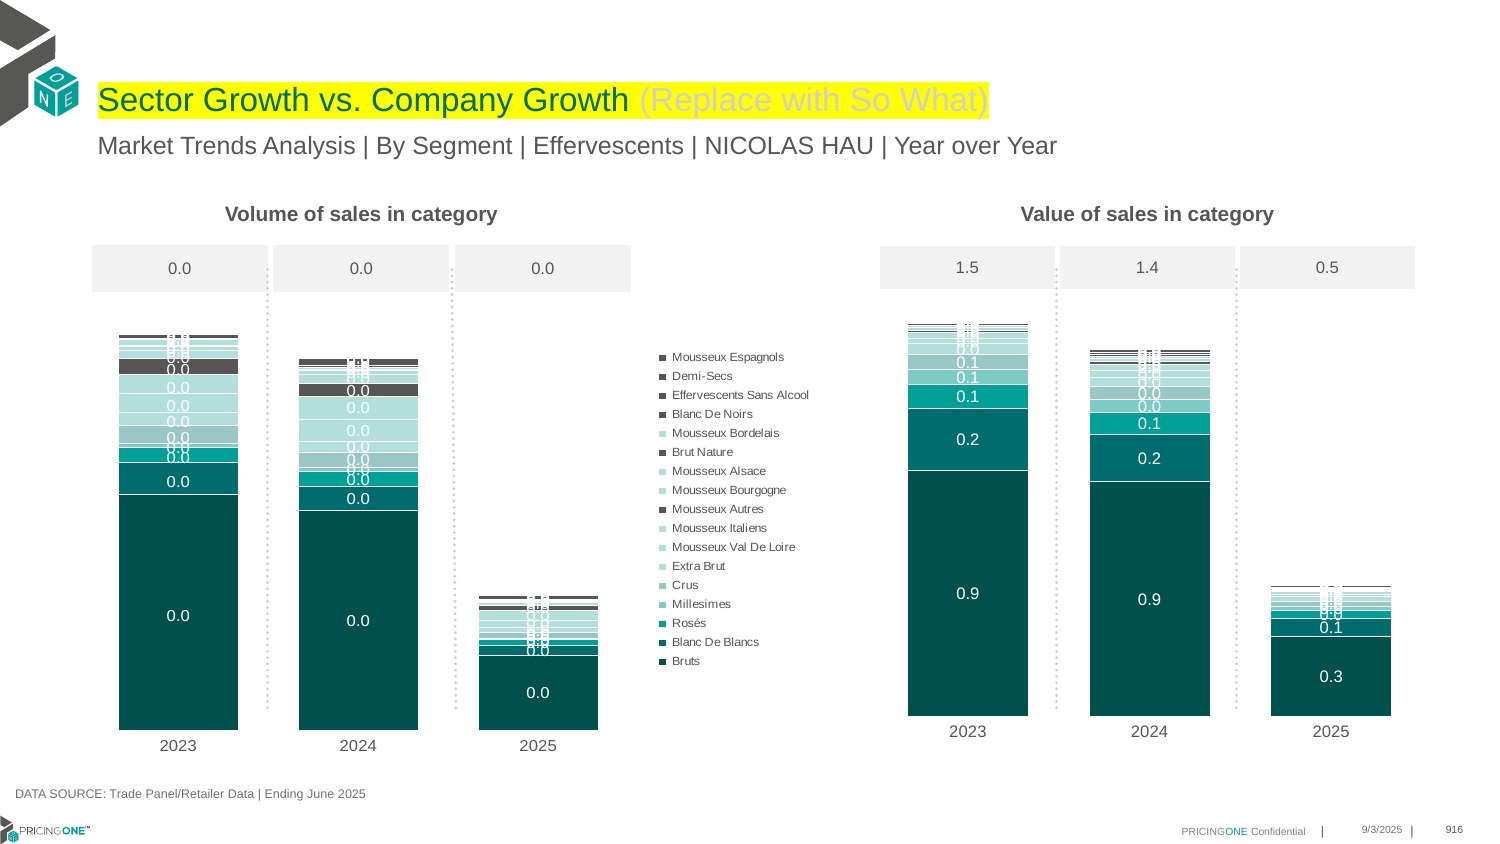

# Sector Growth vs. Company Growth (Replace with So What)
Market Trends Analysis | By Segment | Effervescents | NICOLAS HAU | Year over Year
| Value of sales in category |  |  |
| --- | --- | --- |
| 1.5 | 1.4 | 0.5 |
| Volume of sales in category |  |  |
| --- | --- | --- |
| 0.0 | 0.0 | 0.0 |

### Chart

| Category | Bruts | Blanc De Blancs | Rosés | Millesimes | Crus | Extra Brut | Mousseux Val De Loire | Mousseux Italiens | Mousseux Autres | Mousseux Bourgogne | Mousseux Alsace | Brut Nature | Mousseux Bordelais | Blanc De Noirs | Effervescents Sans Alcool | Demi-Secs | Mousseux Espagnols |
|---|---|---|---|---|---|---|---|---|---|---|---|---|---|---|---|---|---|
| 2023 | 0.938174 | 0.23917 | 0.089193 | 0.056934 | 0.056507 | 0.042078 | 0.021052 | 0.020836 | 0.010825 | 0.010535 | 0.006815 | 0.006805 | 0.005831 | 0.004321 | 0.003689 | 0.002098 | 4.9e-05 |
| 2024 | 0.89529 | 0.179197 | 0.085192 | 0.048551 | 0.049992 | 0.036474 | 0.02703 | 0.022653 | 0.010388 | 0.01214 | 0.006859 | 0.006568 | 0.002234 | 0.007759 | 0.009418 | 0.003109 | 1.4e-05 |
| 2025 | 0.303804 | 0.068514 | 0.031068 | 0.016489 | 0.019176 | 0.016339 | 0.010291 | 0.009811 | 0.004248 | 0.004365 | 0.00193 | 0.003002 | 0.000618 | 0.001806 | 0.007003 | 0.001044 | 0.0 |

### Chart

| Category | Bruts | Blanc De Blancs | Rosés | Millesimes | Crus | Extra Brut | Mousseux Val De Loire | Mousseux Italiens | Mousseux Autres | Mousseux Bourgogne | Mousseux Alsace | Brut Nature | Mousseux Bordelais | Blanc De Noirs | Effervescents Sans Alcool | Demi-Secs | Mousseux Espagnols |
|---|---|---|---|---|---|---|---|---|---|---|---|---|---|---|---|---|---|
| 2023 | 0.019071 | 0.002545 | 0.001281 | 0.00031 | 0.001436 | 0.001054 | 0.00149 | 0.00154 | 0.001326 | 0.000652 | 0.000293 | 0.00012 | 0.000467 | 9.6e-05 | 0.000235 | 5.1e-05 | 7e-06 |
| 2024 | 0.017782 | 0.001928 | 0.001211 | 0.000319 | 0.001251 | 0.000856 | 0.001777 | 0.001845 | 0.001051 | 0.000747 | 0.000292 | 0.000122 | 0.000166 | 0.000168 | 0.000498 | 6.5e-05 | 2e-06 |
| 2025 | 0.0061 | 0.000799 | 0.000444 | 0.000109 | 0.000474 | 0.000368 | 0.000631 | 0.000773 | 0.000421 | 0.000244 | 8e-05 | 5.4e-05 | 4.5e-05 | 3.9e-05 | 0.000315 | 2.4e-05 | 0.0 |
DATA SOURCE: Trade Panel/Retailer Data | Ending June 2025

9/3/2025
916